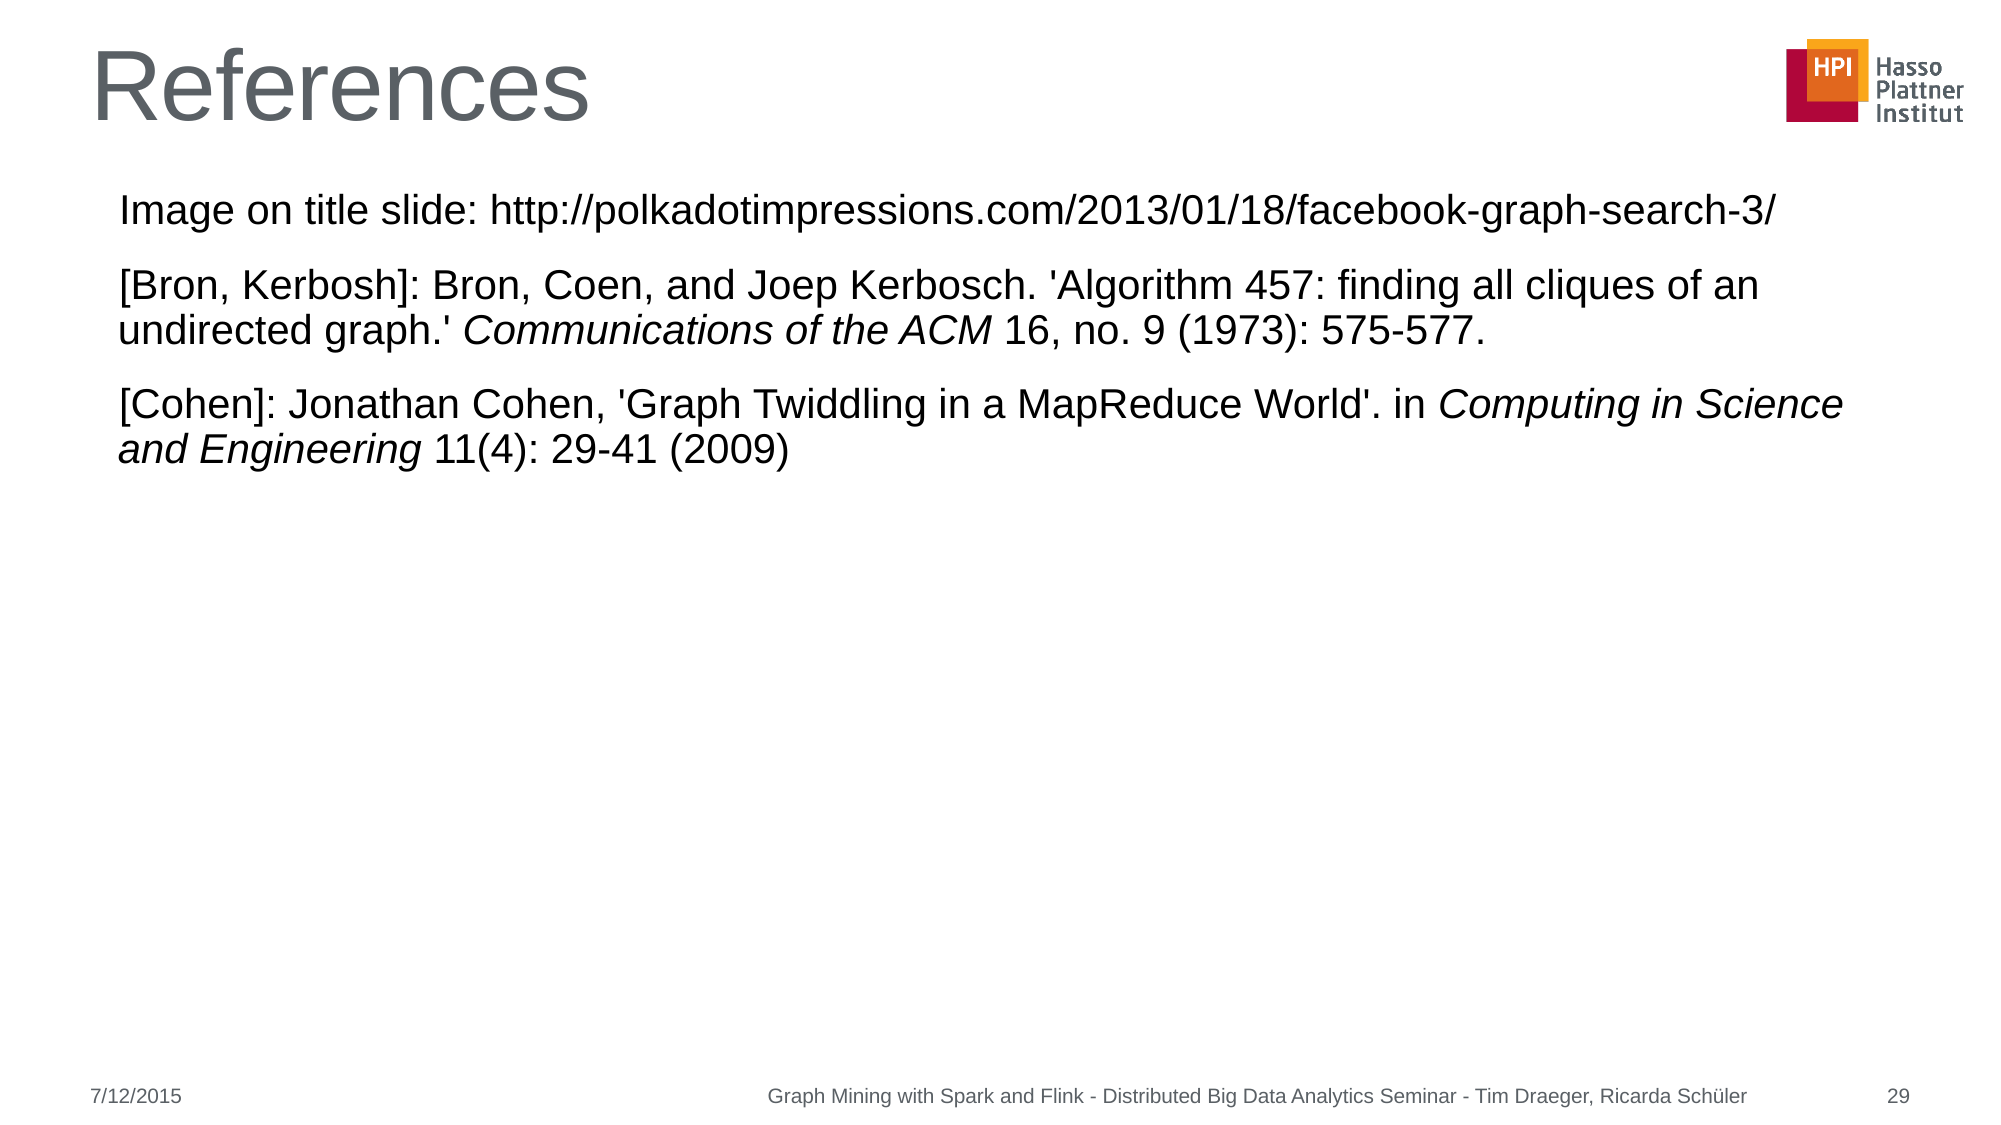

# References
Image on title slide: http://polkadotimpressions.com/2013/01/18/facebook-graph-search-3/
[Bron, Kerbosh]: Bron, Coen, and Joep Kerbosch. 'Algorithm 457: finding all cliques of an undirected graph.' Communications of the ACM 16, no. 9 (1973): 575-577.
[Cohen]: Jonathan Cohen, 'Graph Twiddling in a MapReduce World'. in Computing in Science and Engineering 11(4): 29-41 (2009)
7/12/2015
Graph Mining with Spark and Flink - Distributed Big Data Analytics Seminar - Tim Draeger, Ricarda Schüler
29